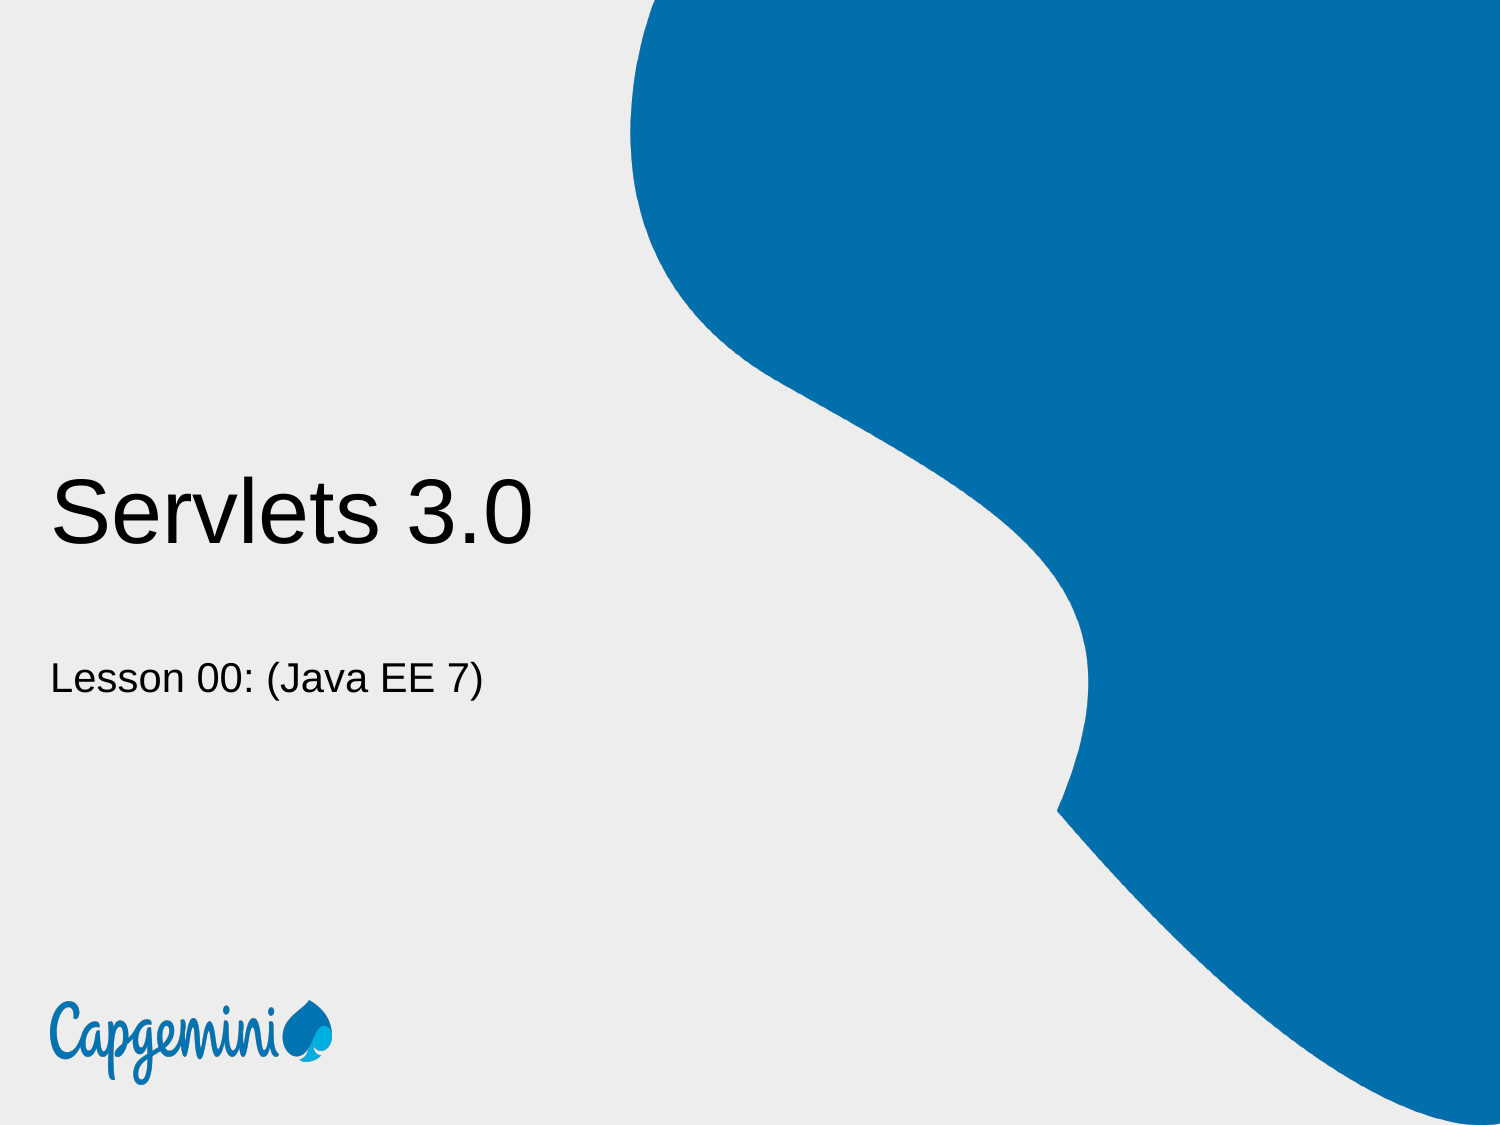

# Servlets 3.0

Lesson 00: (Java EE 7)